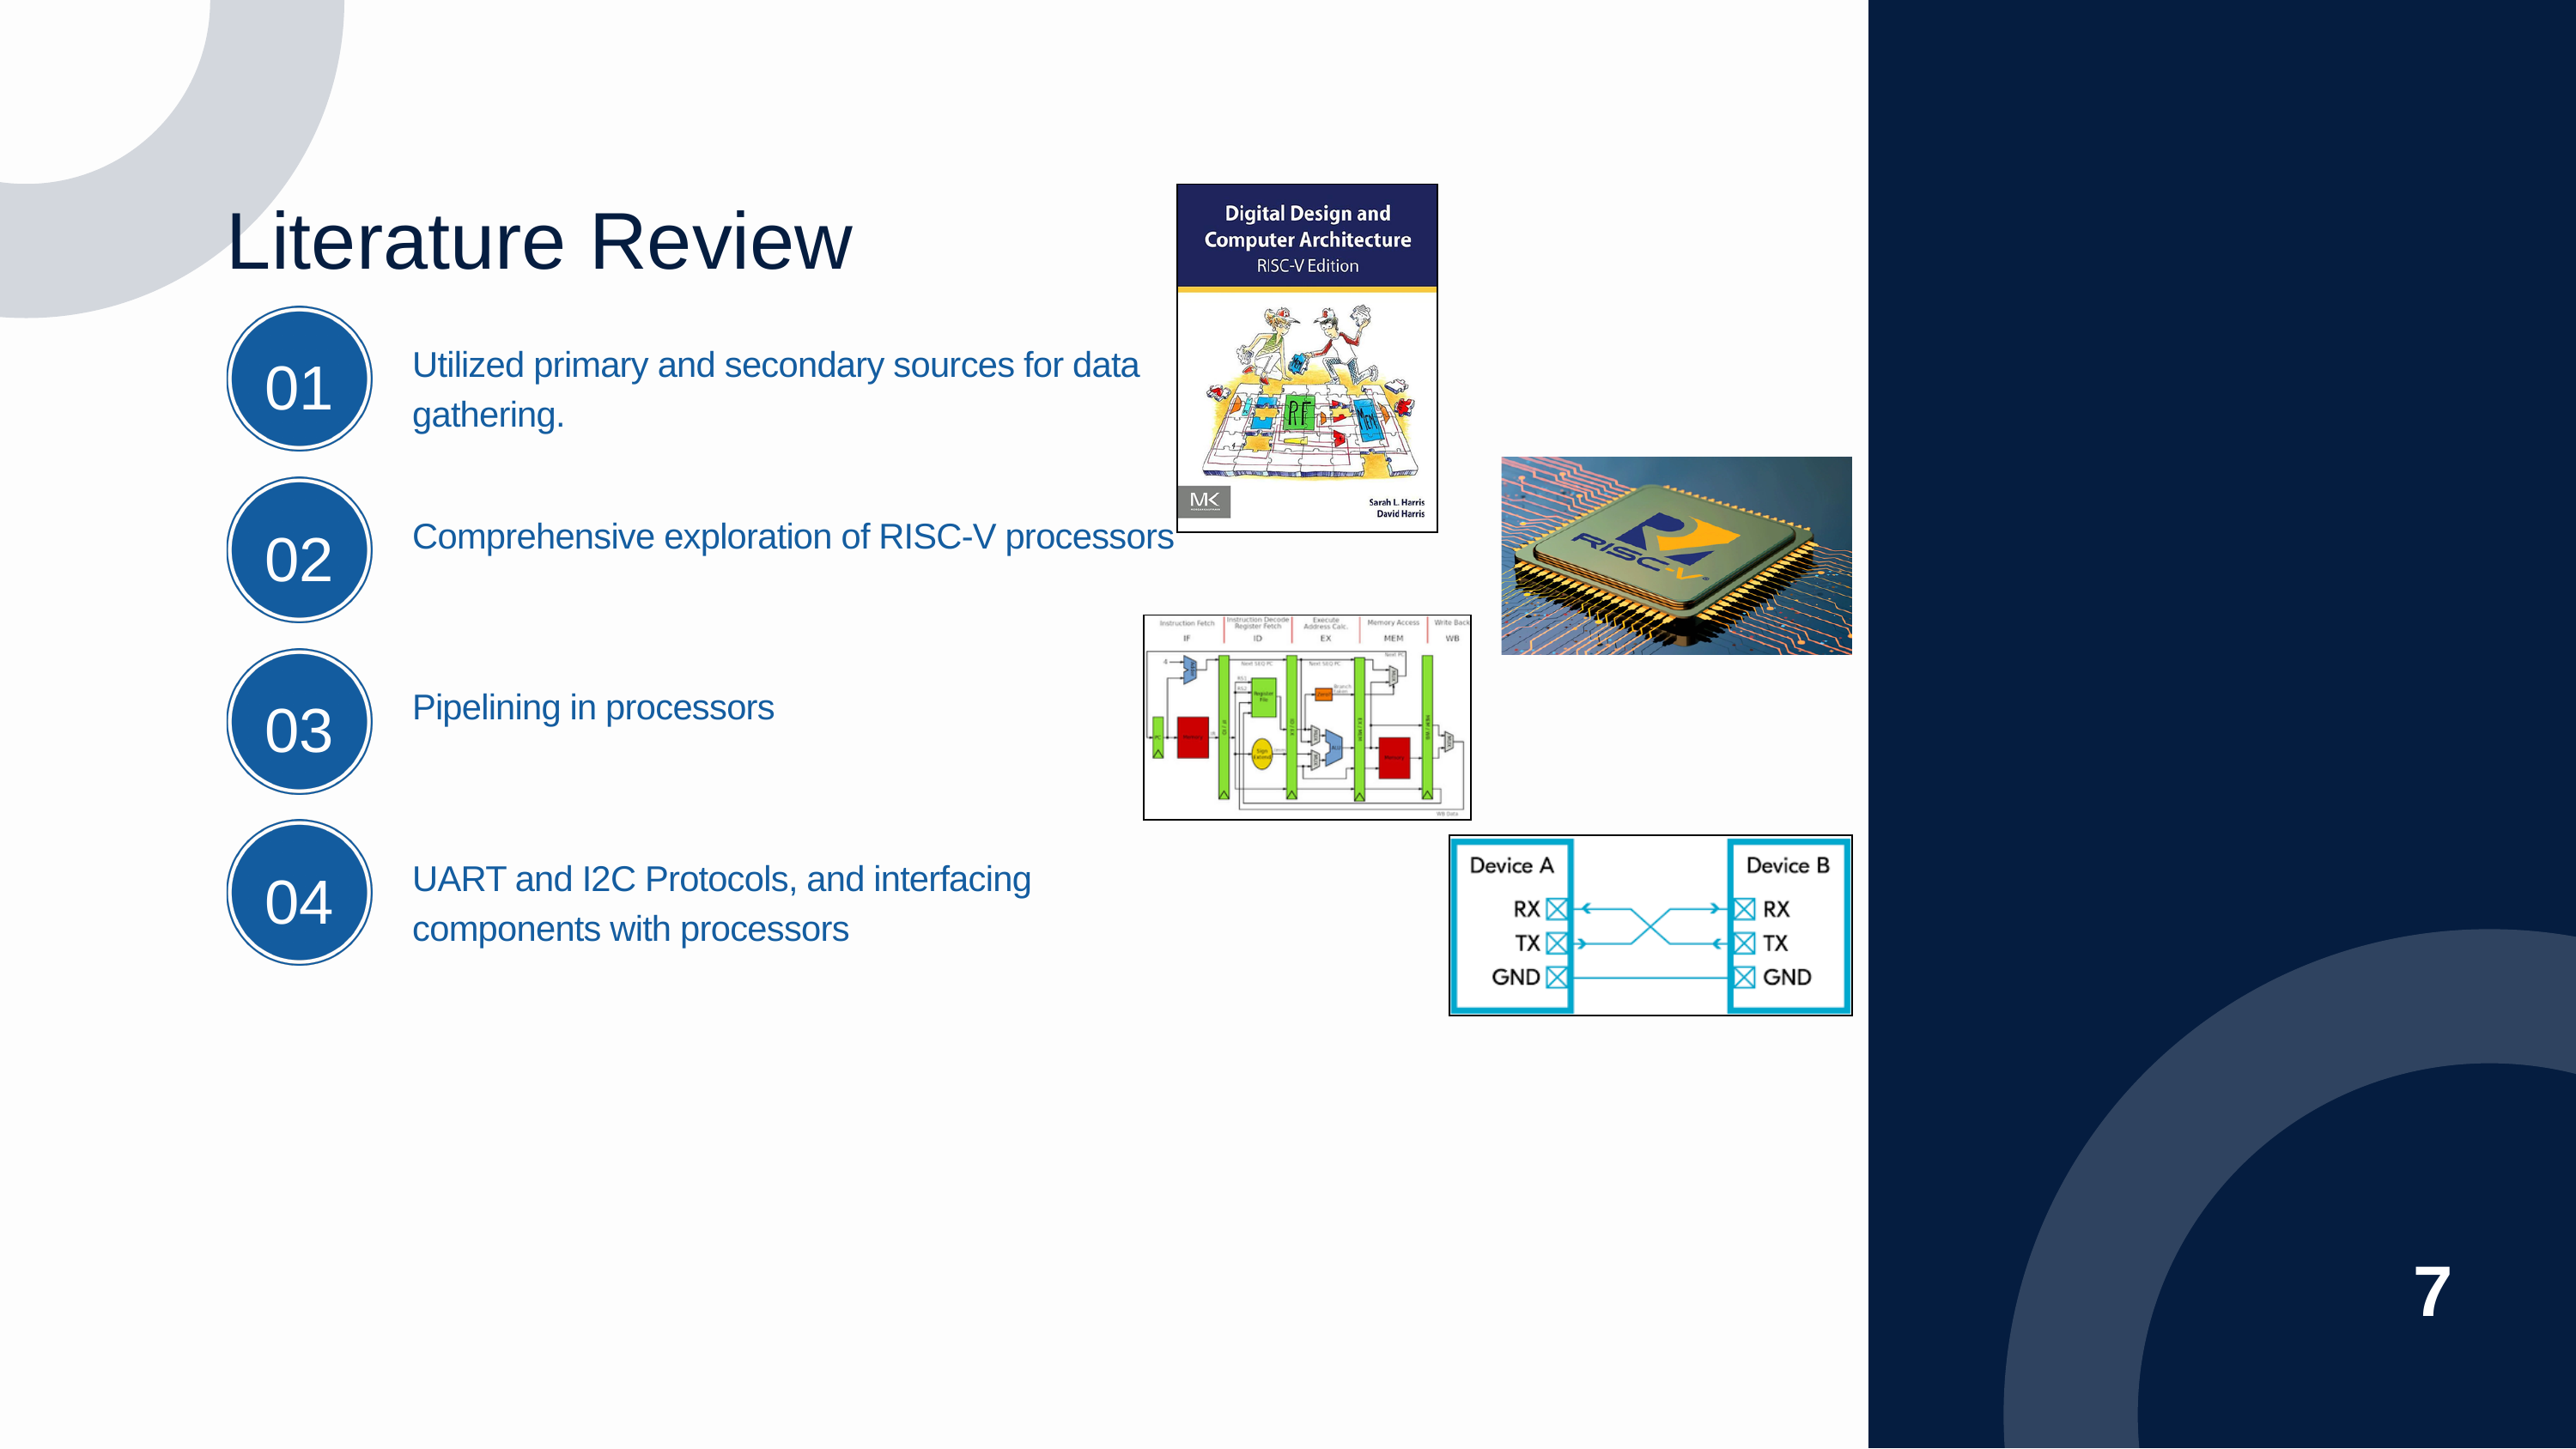

Literature Review

Utilized primary and secondary sources for data gathering.
01

Comprehensive exploration of RISC-V processors

02

Pipelining in processors
03

UART and I2C Protocols, and interfacing components with processors
04

7